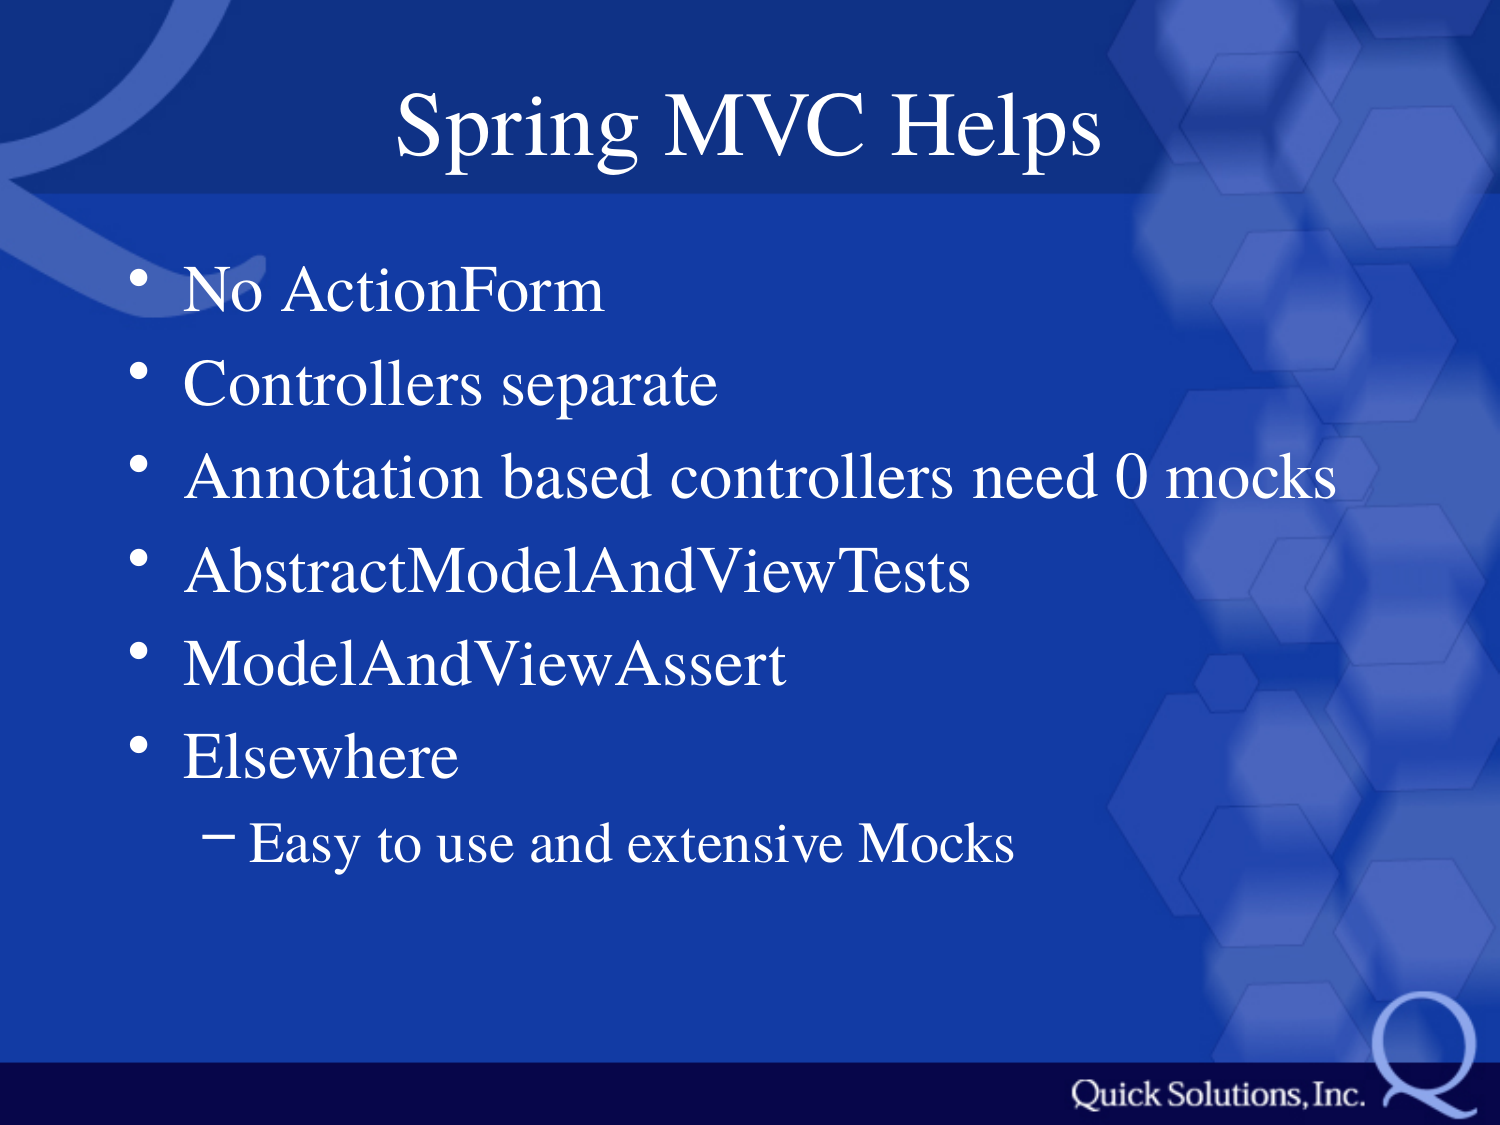

# Spring MVC Helps
No ActionForm
Controllers separate
Annotation based controllers need 0 mocks
AbstractModelAndViewTests
ModelAndViewAssert
Elsewhere
Easy to use and extensive Mocks